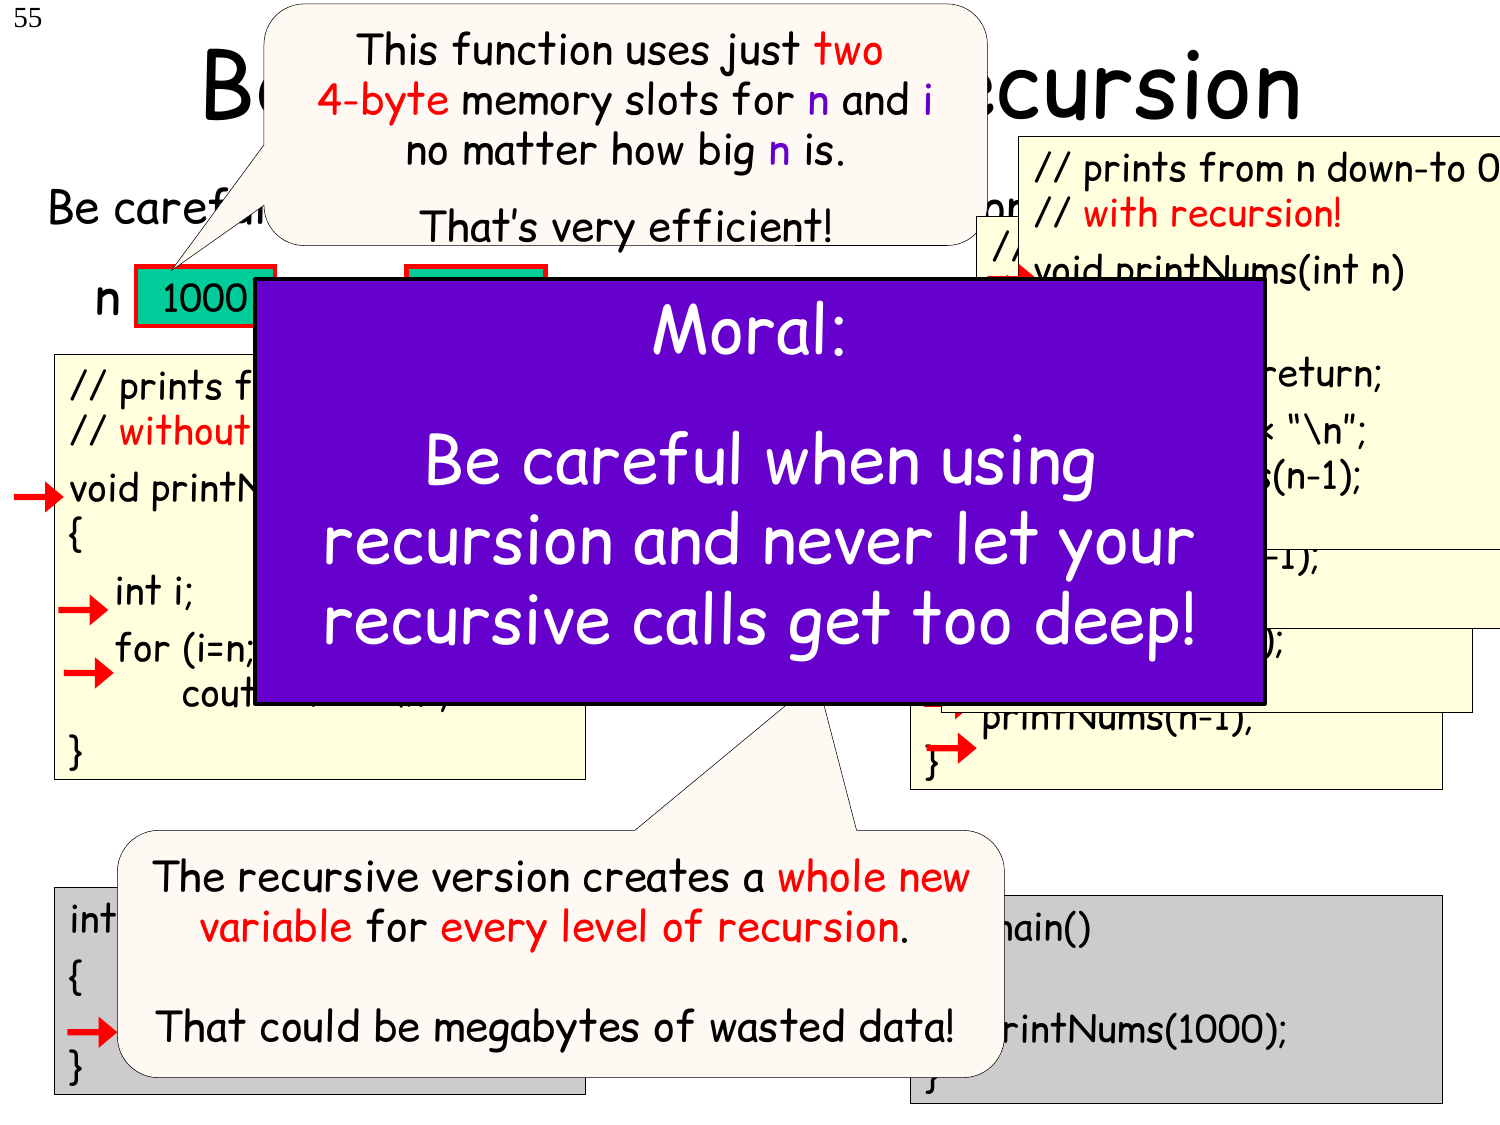

# Be Careful with Recursion
55
This function uses just two
4-byte memory slots for n and i no matter how big n is.
That’s very efficient!
// prints from n down-to 0
// with recursion!
void printNums(int n)
{
     if (n < 0)  return;
     cout << n << “\n”;
     printNums(n-1);
}
Be careful – recursion can be a pig when it comes to memory usage!
// prints from n down-to 0
// with recursion!
void printNums(int n)
{
     if (n < 0)  return;
     cout << n << “\n”;
     printNums(n-1);
}
 n

1000
 i

Moral:

Be careful when using recursion and never let your recursive calls get too deep!

// prints from n down-to 0
// with recursion!
void printNums(int n)
{
     if (n < 0)  return;
     cout << n << “\n”;
     printNums(n-1);
}
 n

997
// prints from n down-to 0
// without recursion!
void printNums(int n)
{
    int i;
    for (i=n; i >= 0; i--)
          cout << i << “\n”;
}

// prints from n down-to 0
// with recursion!
void printNums(int n)
{
     if (n < 0)  return;
     cout << n << “\n”;
     printNums(n-1);
}

 n

998

 n

999

 n

1000

The recursive version creates a whole new variable for every level of recursion.

That could be megabytes of wasted data!
int main()
{
     printNums(1000);
}
int main()
{
     printNums(1000);
}